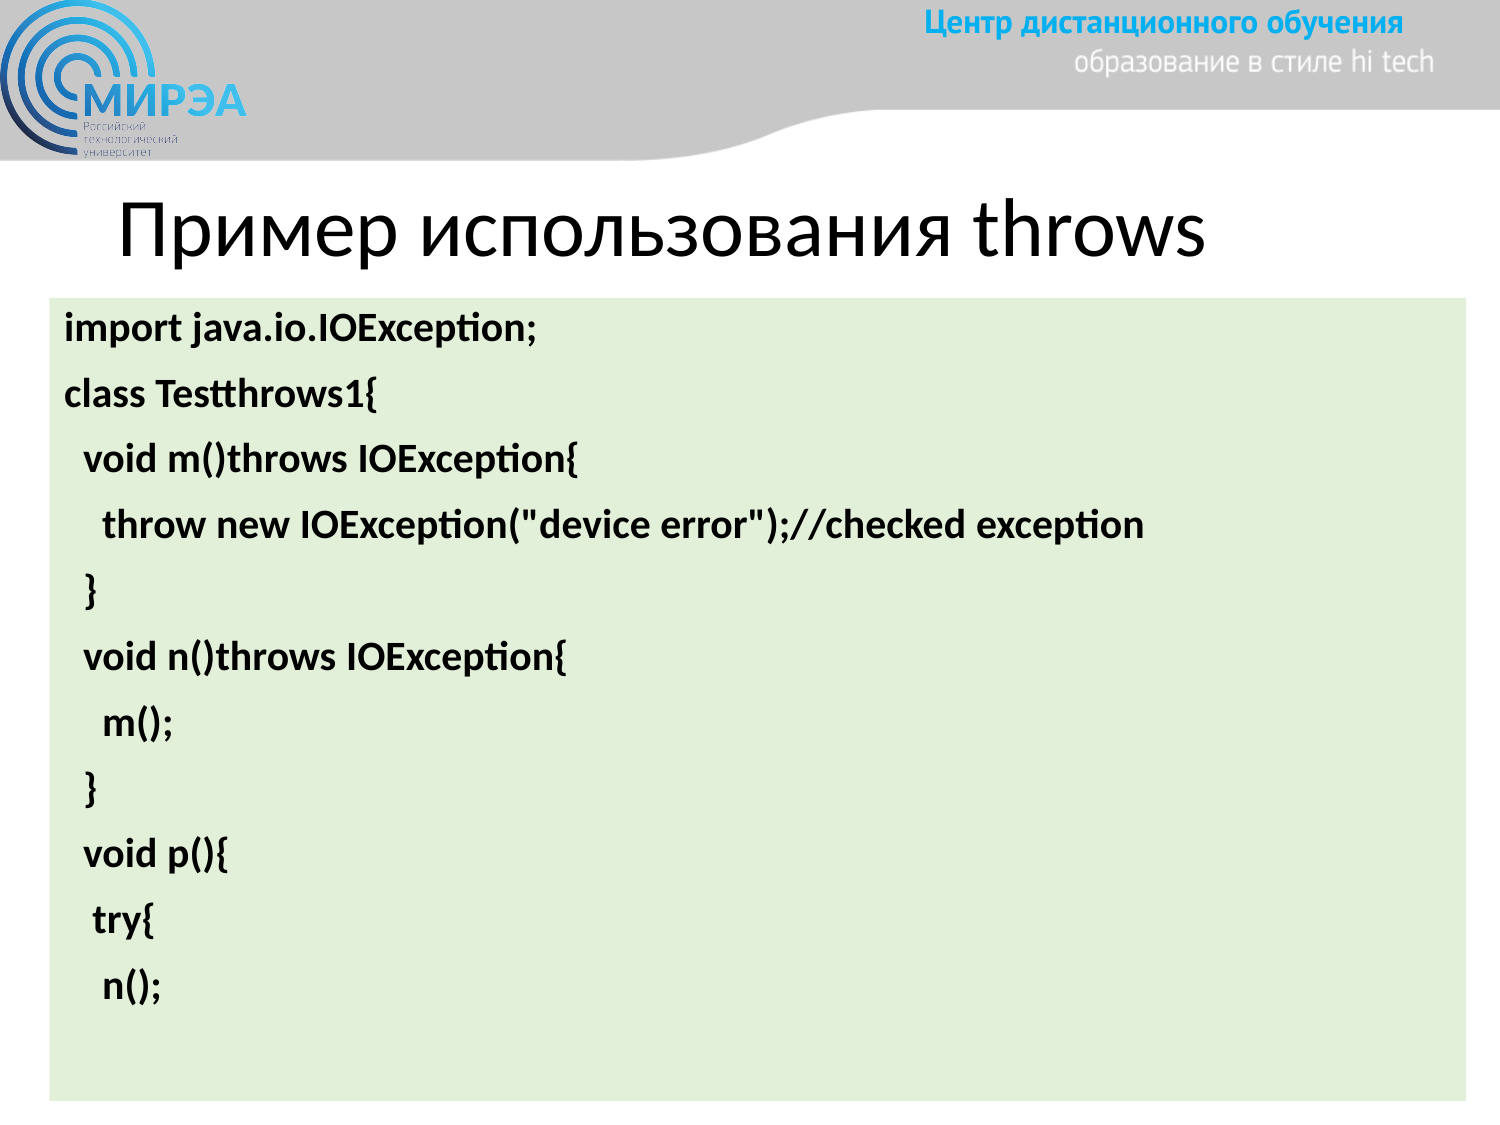

# Пример использования throws
import java.io.IOException;
class Testthrows1{
  void m()throws IOException{
    throw new IOException("device error");//checked exception
  }
  void n()throws IOException{
    m();
  }
  void p(){
   try{
    n();